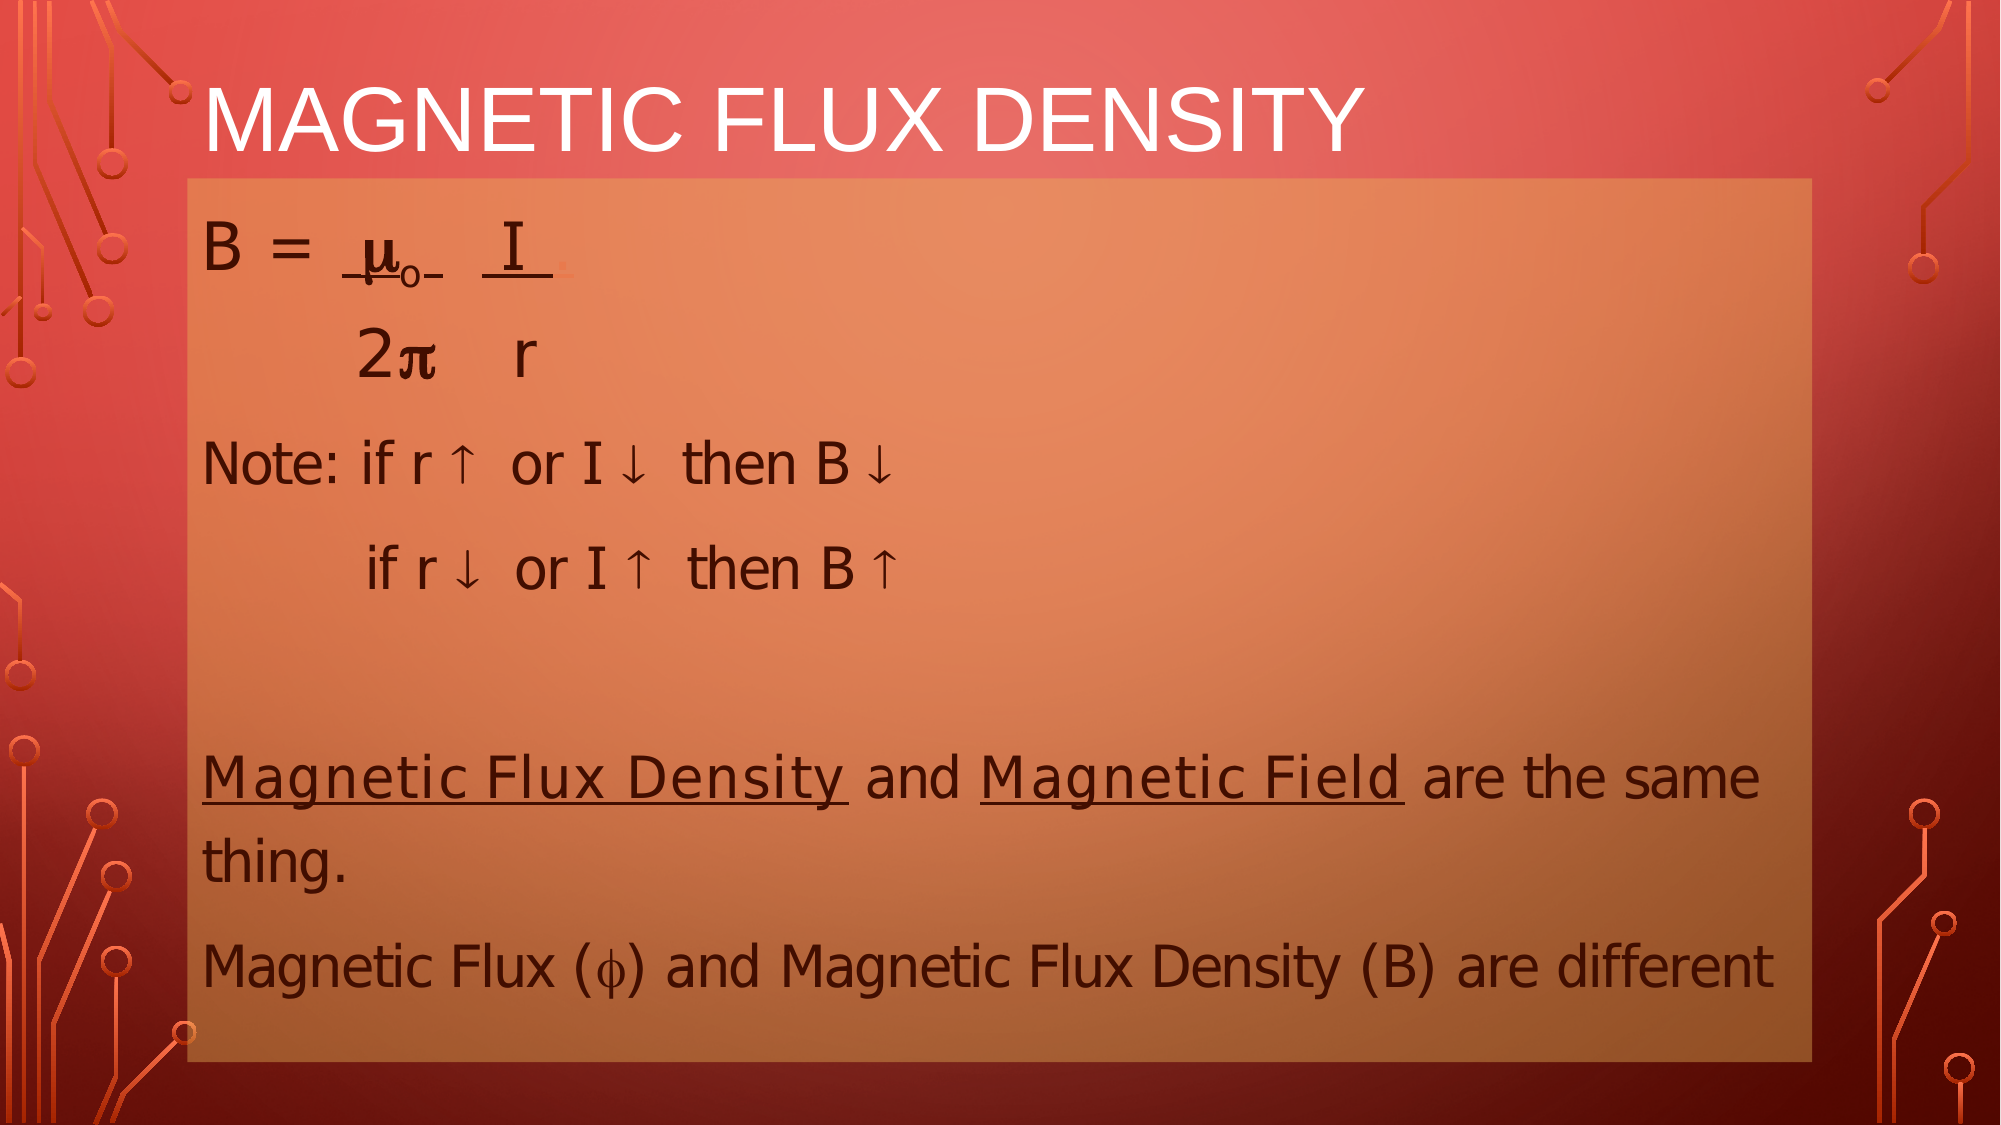

# Magnetic Flux Density
B =  μo    I .
	      2π    r
Note: if r ↑  or I ↓  then B ↓
         if r ↓  or I ↑  then B ↑

Magnetic Flux Density and Magnetic Field are the same thing.
Magnetic Flux (φ) and Magnetic Flux Density (B) are different